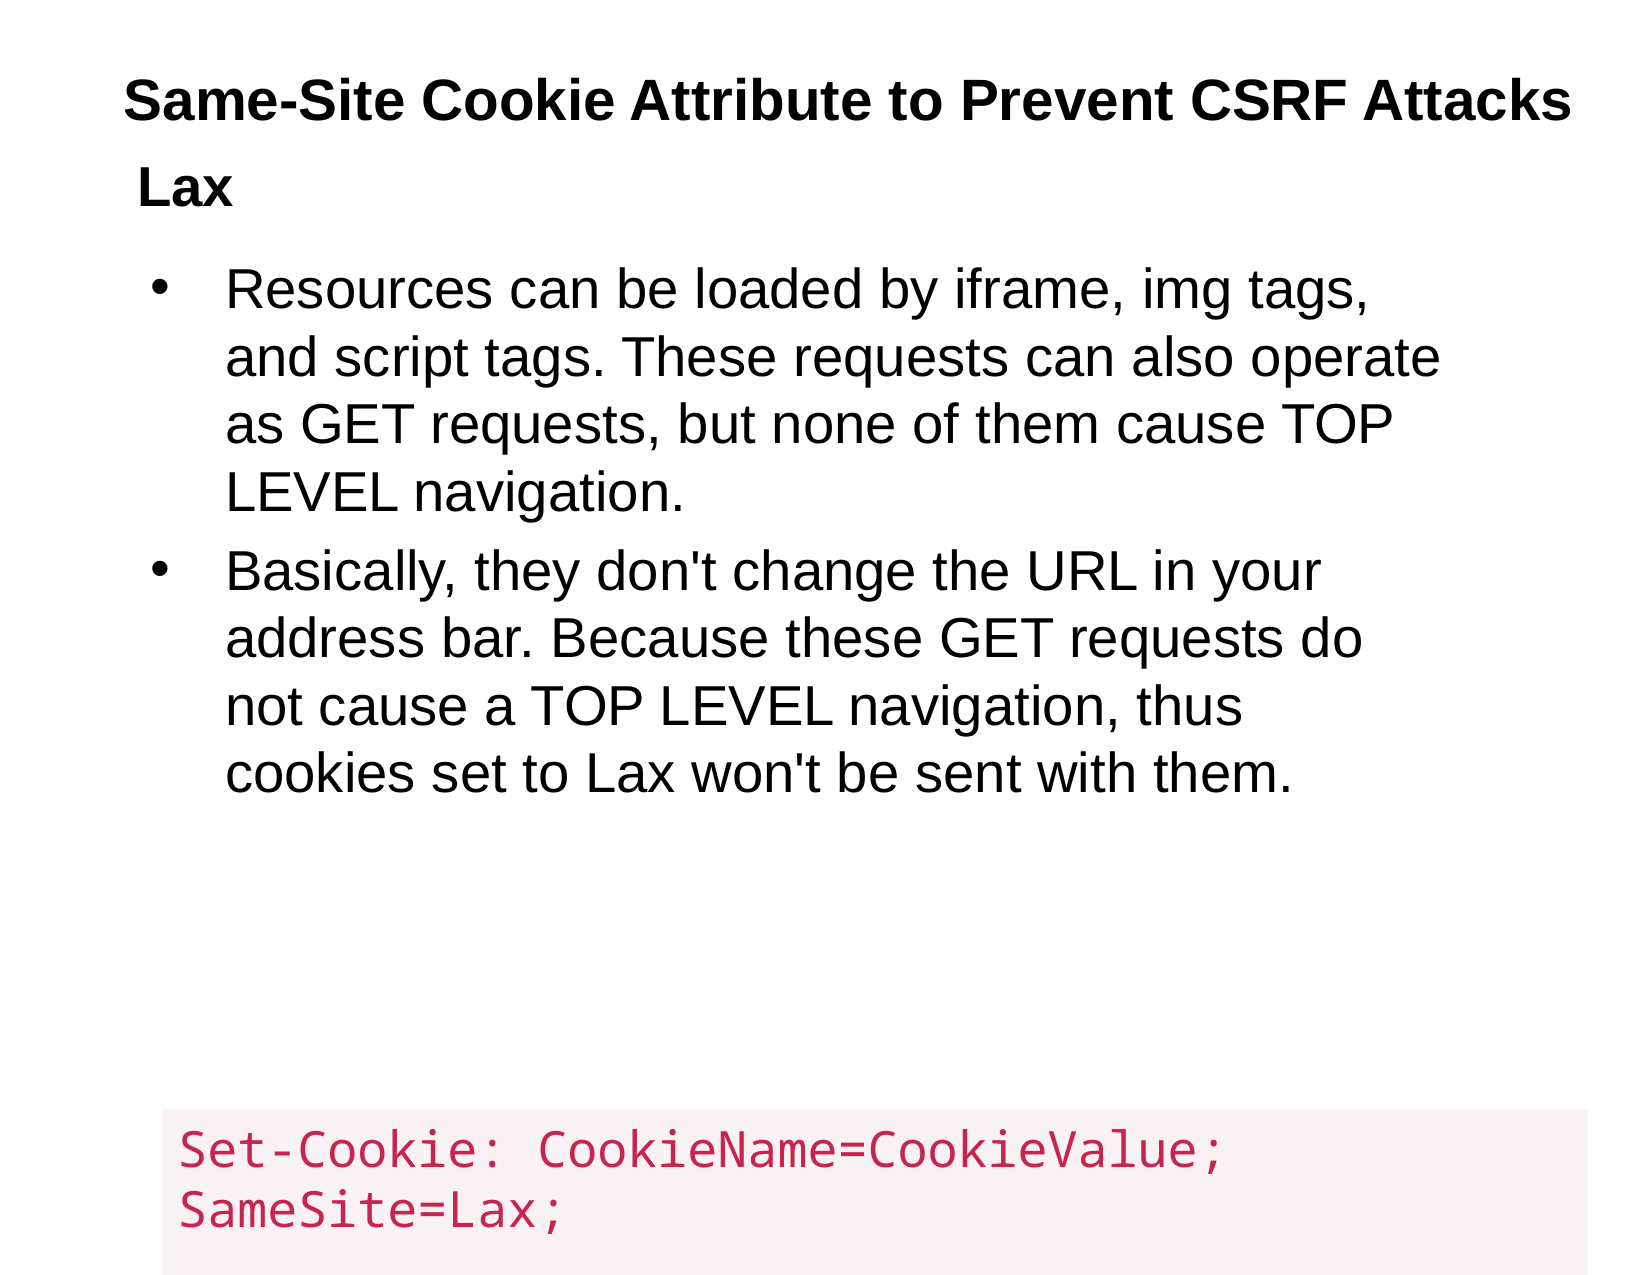

# Same-Site Cookie Attribute to Prevent CSRF Attacks
Lax
Resources can be loaded by iframe, img tags, and script tags. These requests can also operate as GET requests, but none of them cause TOP LEVEL navigation.
Basically, they don't change the URL in your address bar. Because these GET requests do not cause a TOP LEVEL navigation, thus cookies set to Lax won't be sent with them.

Set-Cookie: CookieName=CookieValue; SameSite=Lax;